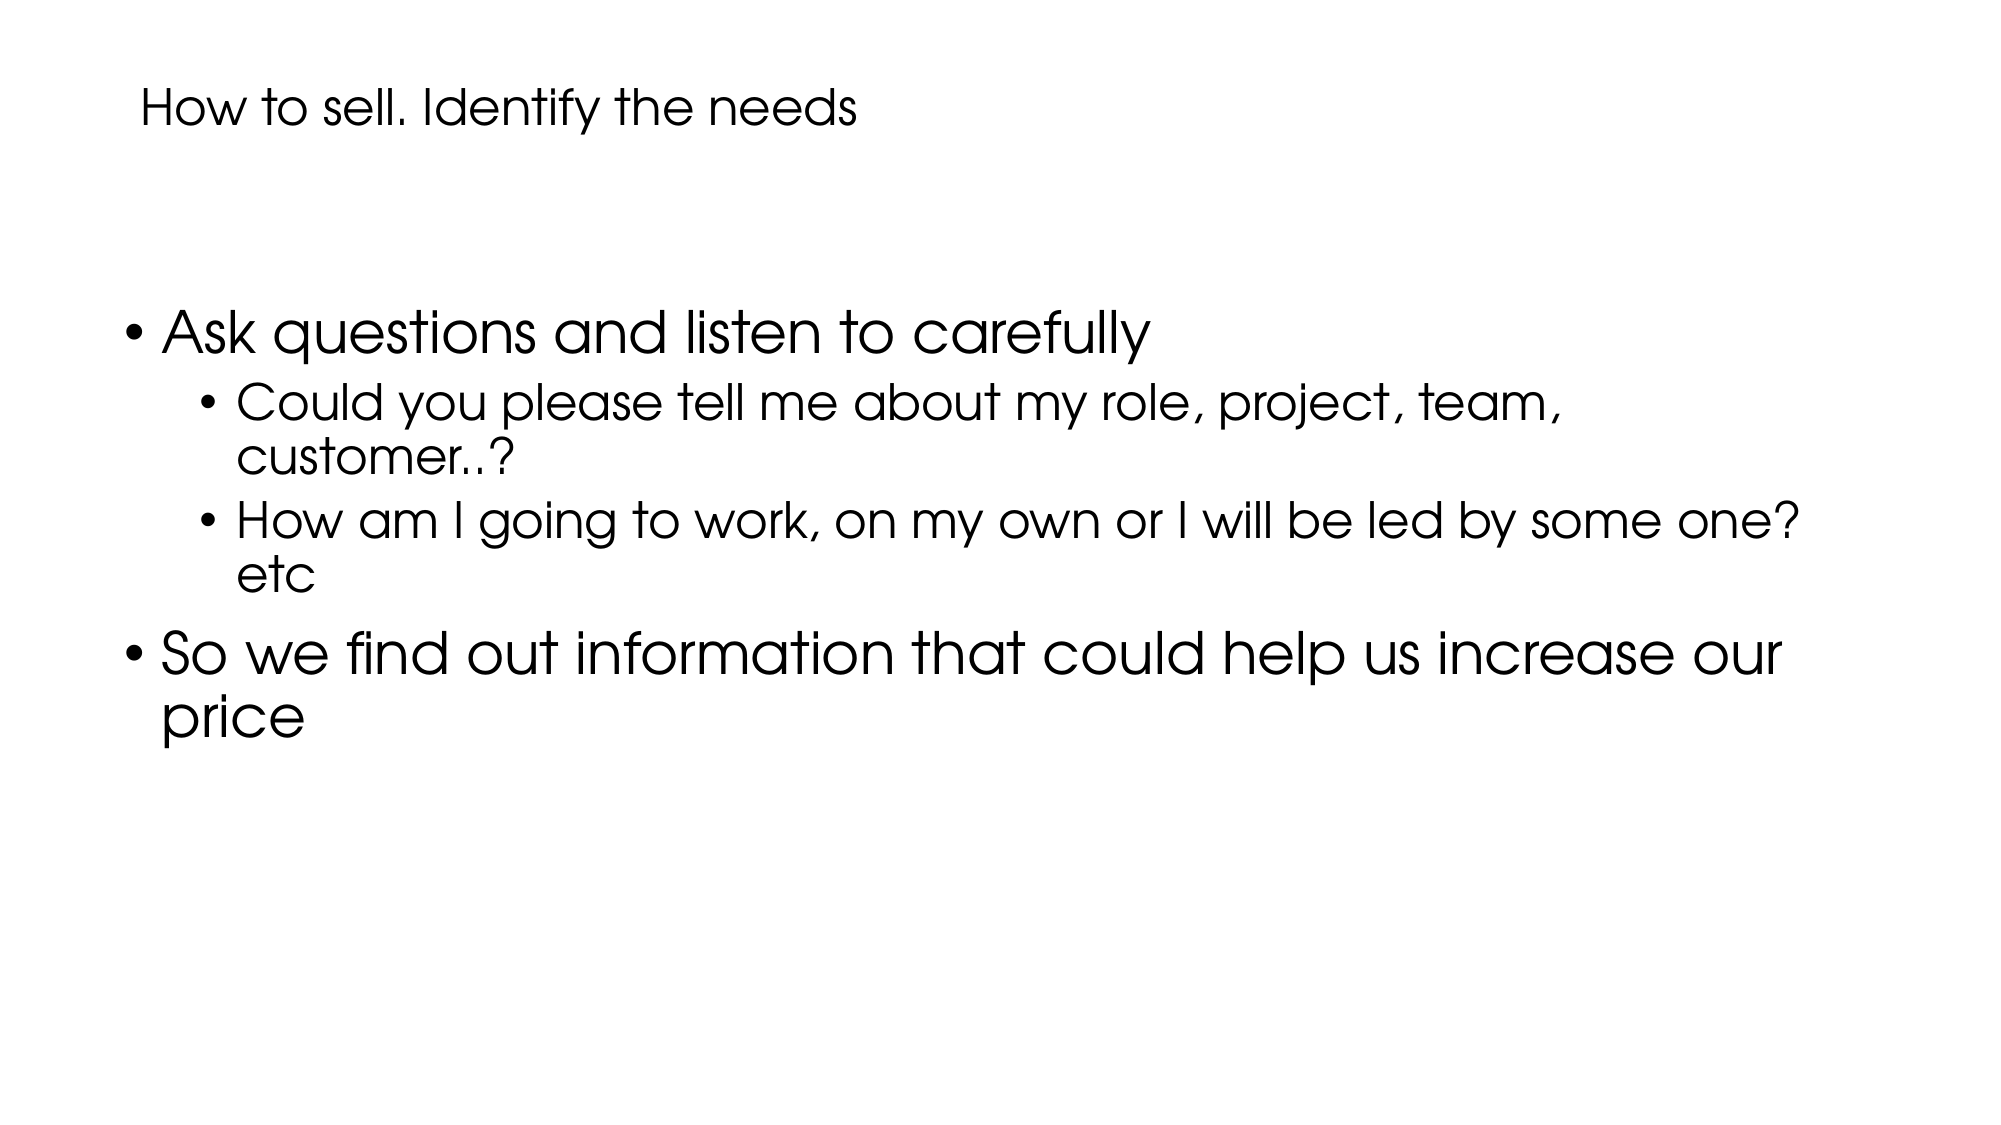

# How to sell. Identify the needs

Ask questions and listen to carefully
Could you please tell me about my role, project, team, customer..?
How am I going to work, on my own or I will be led by some one? etc
So we find out information that could help us increase our price